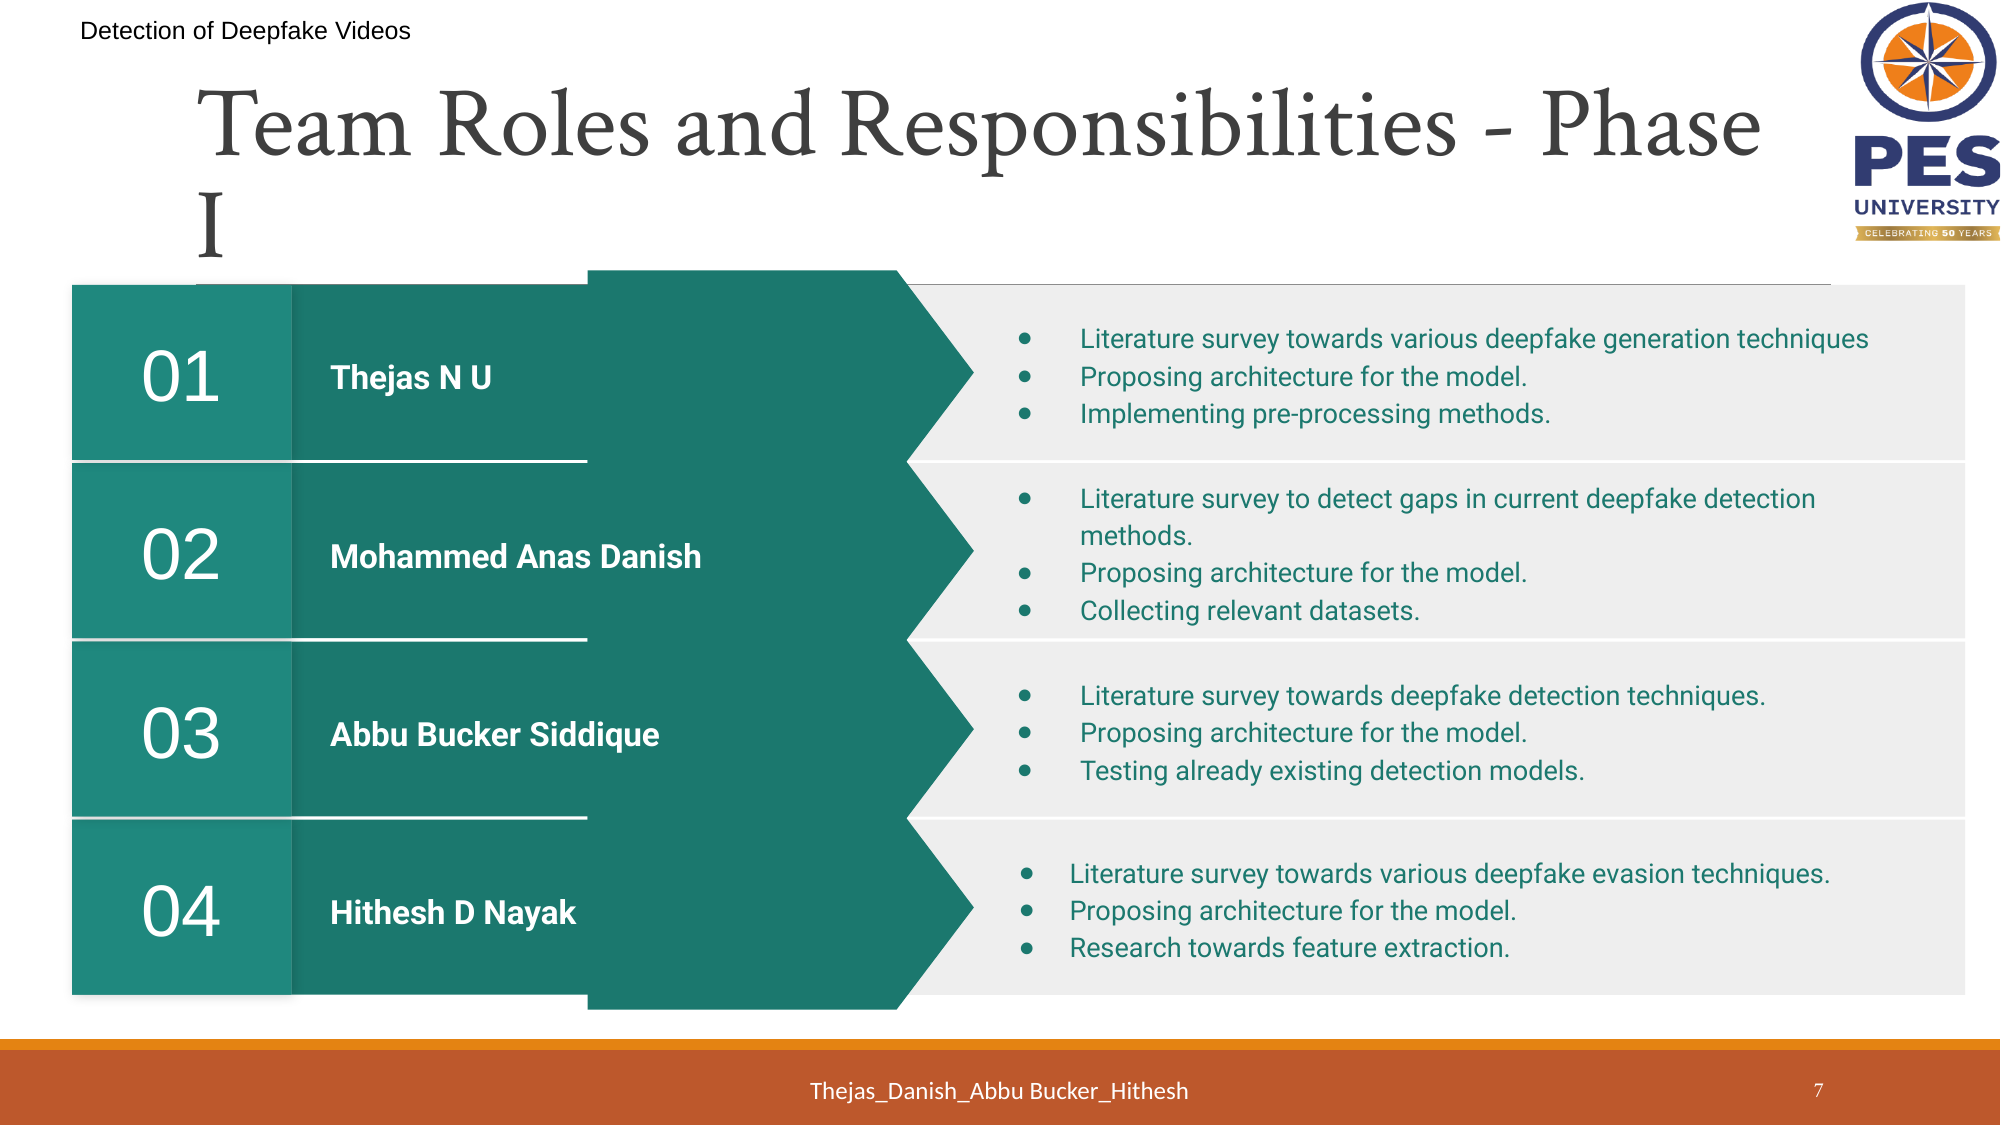

Detection of Deepfake Videos
# Team Roles and Responsibilities - Phase I

01

Literature survey towards various deepfake generation techniques
Proposing architecture for the model.
Implementing pre-processing methods.
Thejas N U

02

Literature survey to detect gaps in current deepfake detection methods.
Proposing architecture for the model.
Collecting relevant datasets.
Mohammed Anas Danish

03

Literature survey towards deepfake detection techniques.
Proposing architecture for the model.
Testing already existing detection models.
Abbu Bucker Siddique

04

Literature survey towards various deepfake evasion techniques.
Proposing architecture for the model.
Research towards feature extraction.
Hithesh D Nayak
Thejas_Danish_Abbu Bucker_Hithesh
7